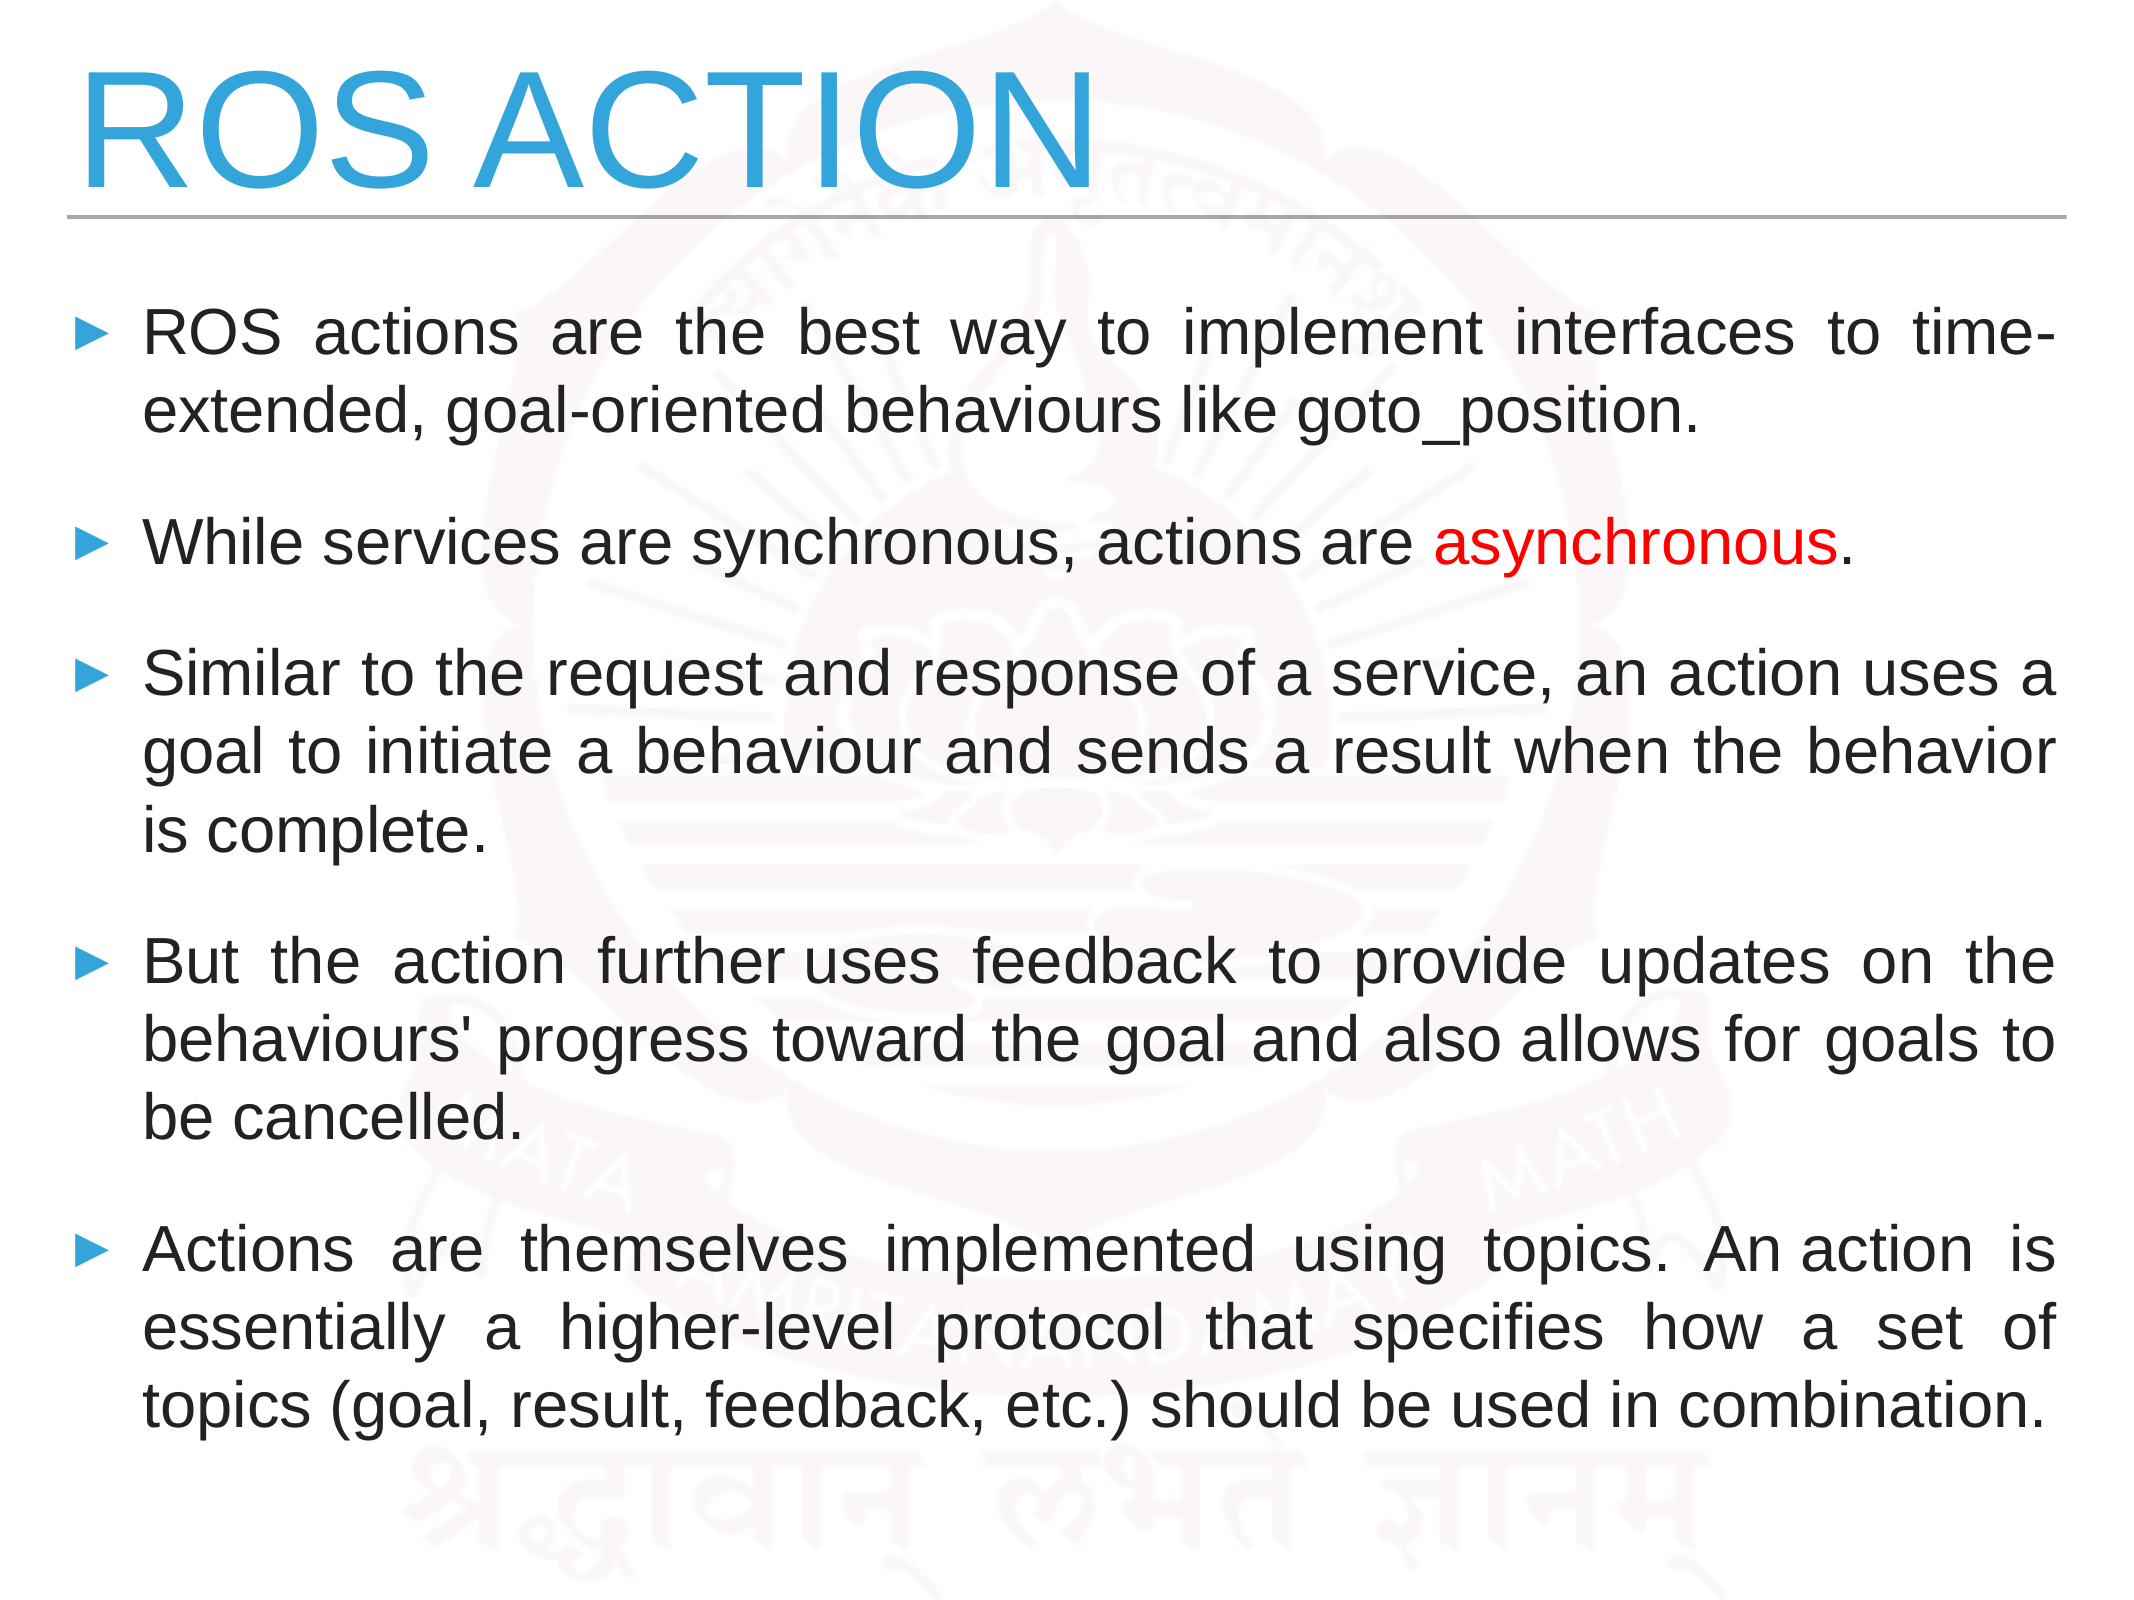

# ROS Action
ROS actions are the best way to implement interfaces to time-extended, goal-oriented behaviours like goto_position.
While services are synchronous, actions are asynchronous.
Similar to the request and response of a service, an action uses a goal to initiate a behaviour and sends a result when the behavior is complete.
But the action further uses feedback to provide updates on the behaviours' progress toward the goal and also allows for goals to be cancelled.
Actions are themselves implemented using topics. An action is essentially a higher-level protocol that specifies how a set of topics (goal, result, feedback, etc.) should be used in combination.